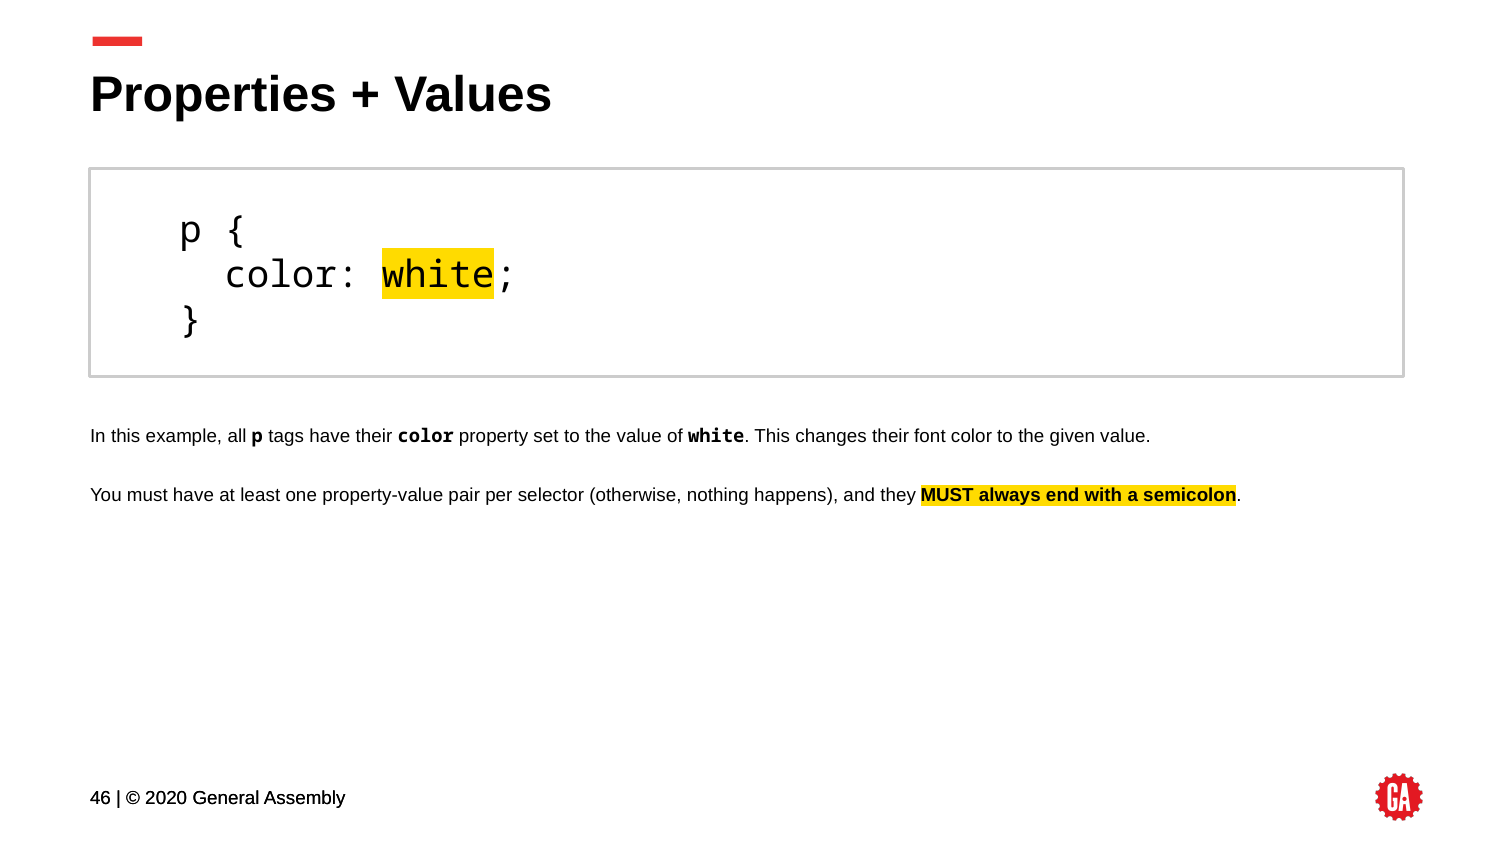

# Properties + Values
p {
  color: white;
}
In this example, all p tags have their color property set to the value of white. This changes their font color to the given value.
You must have at least one property-value pair per selector (otherwise, nothing happens), and they MUST always end with a semicolon.
46 | © 2020 General Assembly
46 | © 2020 General Assembly